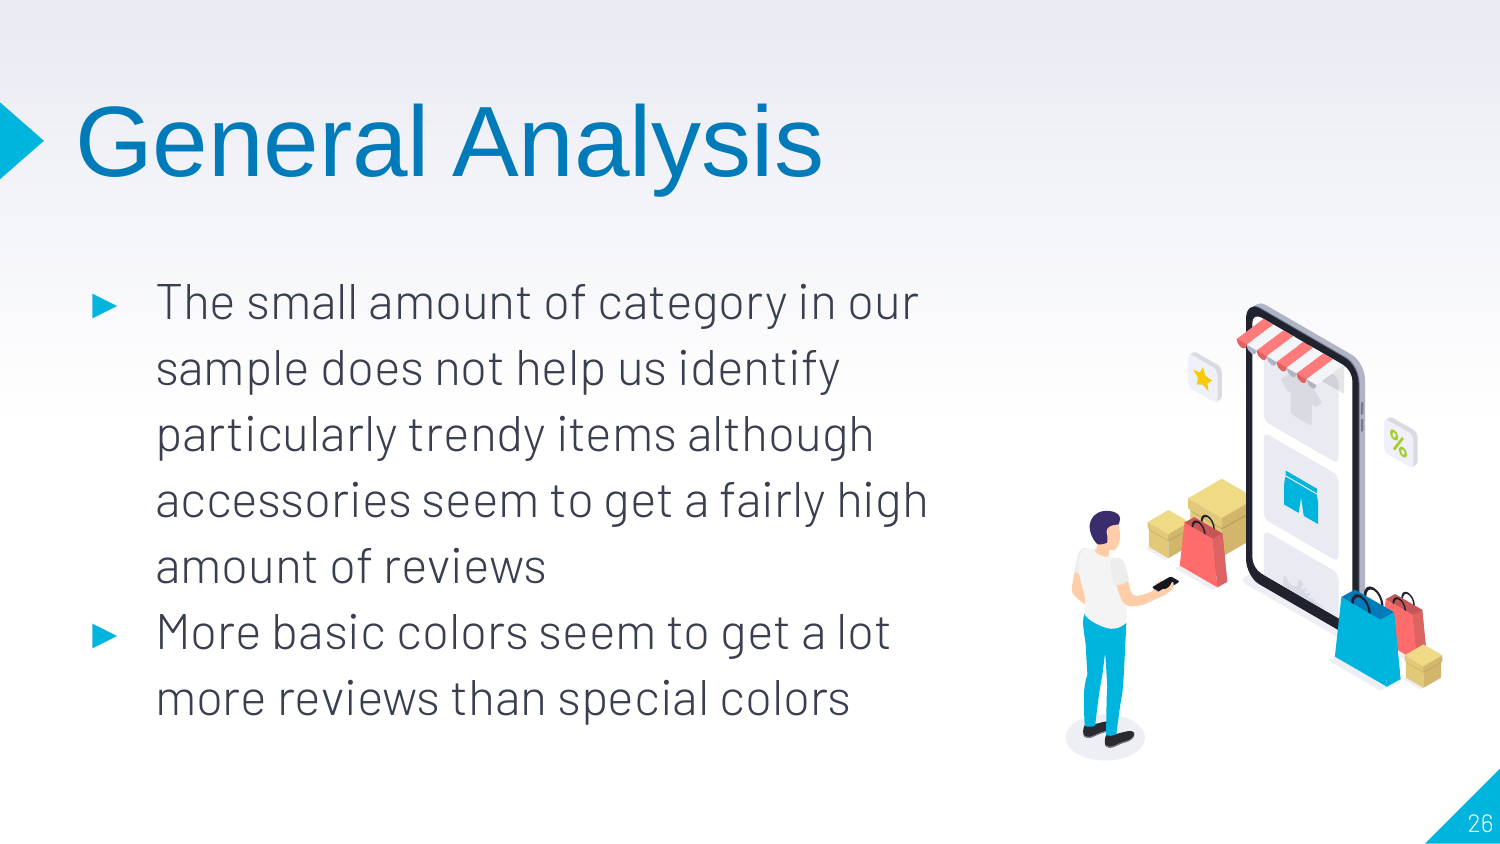

# General Analysis
The small amount of category in our sample does not help us identify particularly trendy items although accessories seem to get a fairly high amount of reviews
More basic colors seem to get a lot more reviews than special colors

26